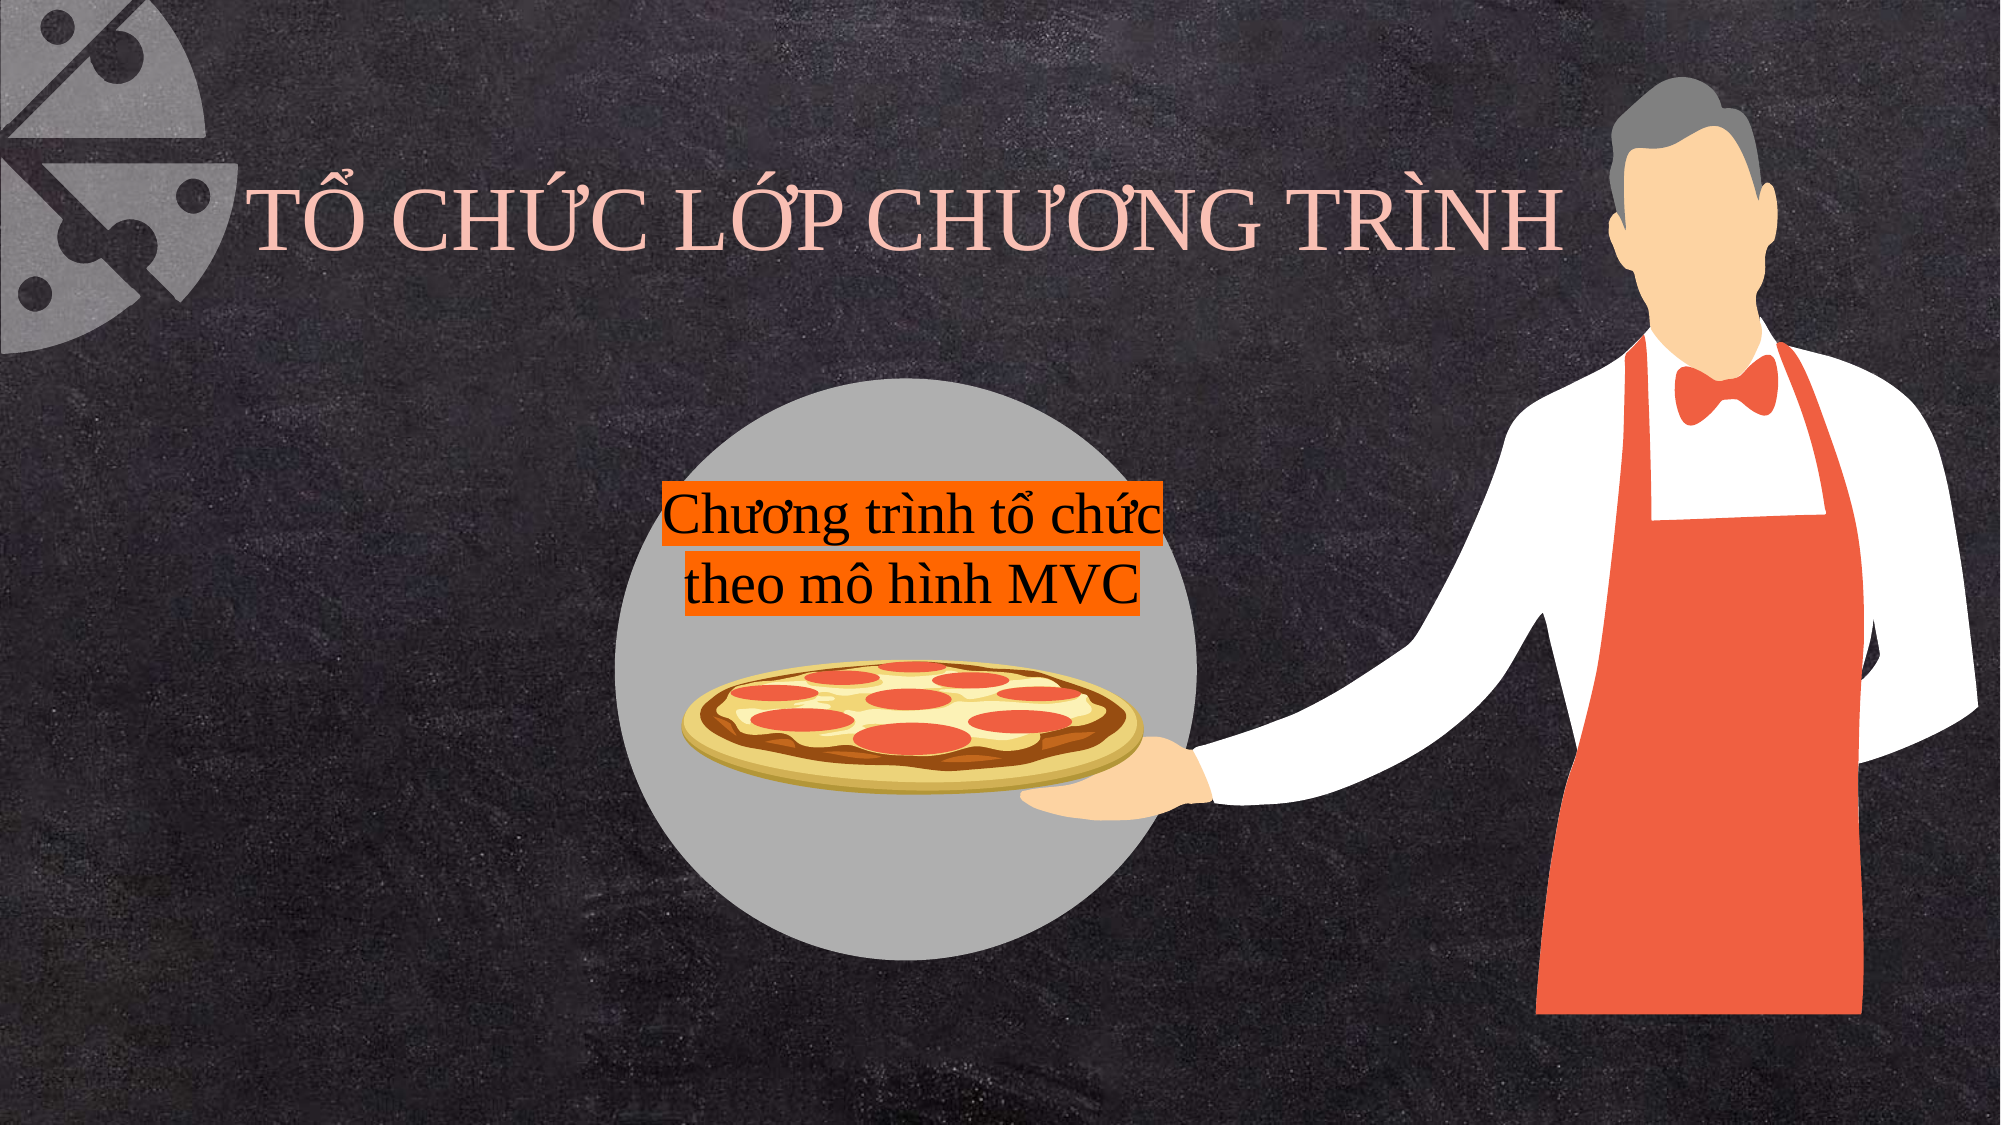

TỔ CHỨC LỚP CHƯƠNG TRÌNH

Chương trình tổ chức theo mô hình MVC